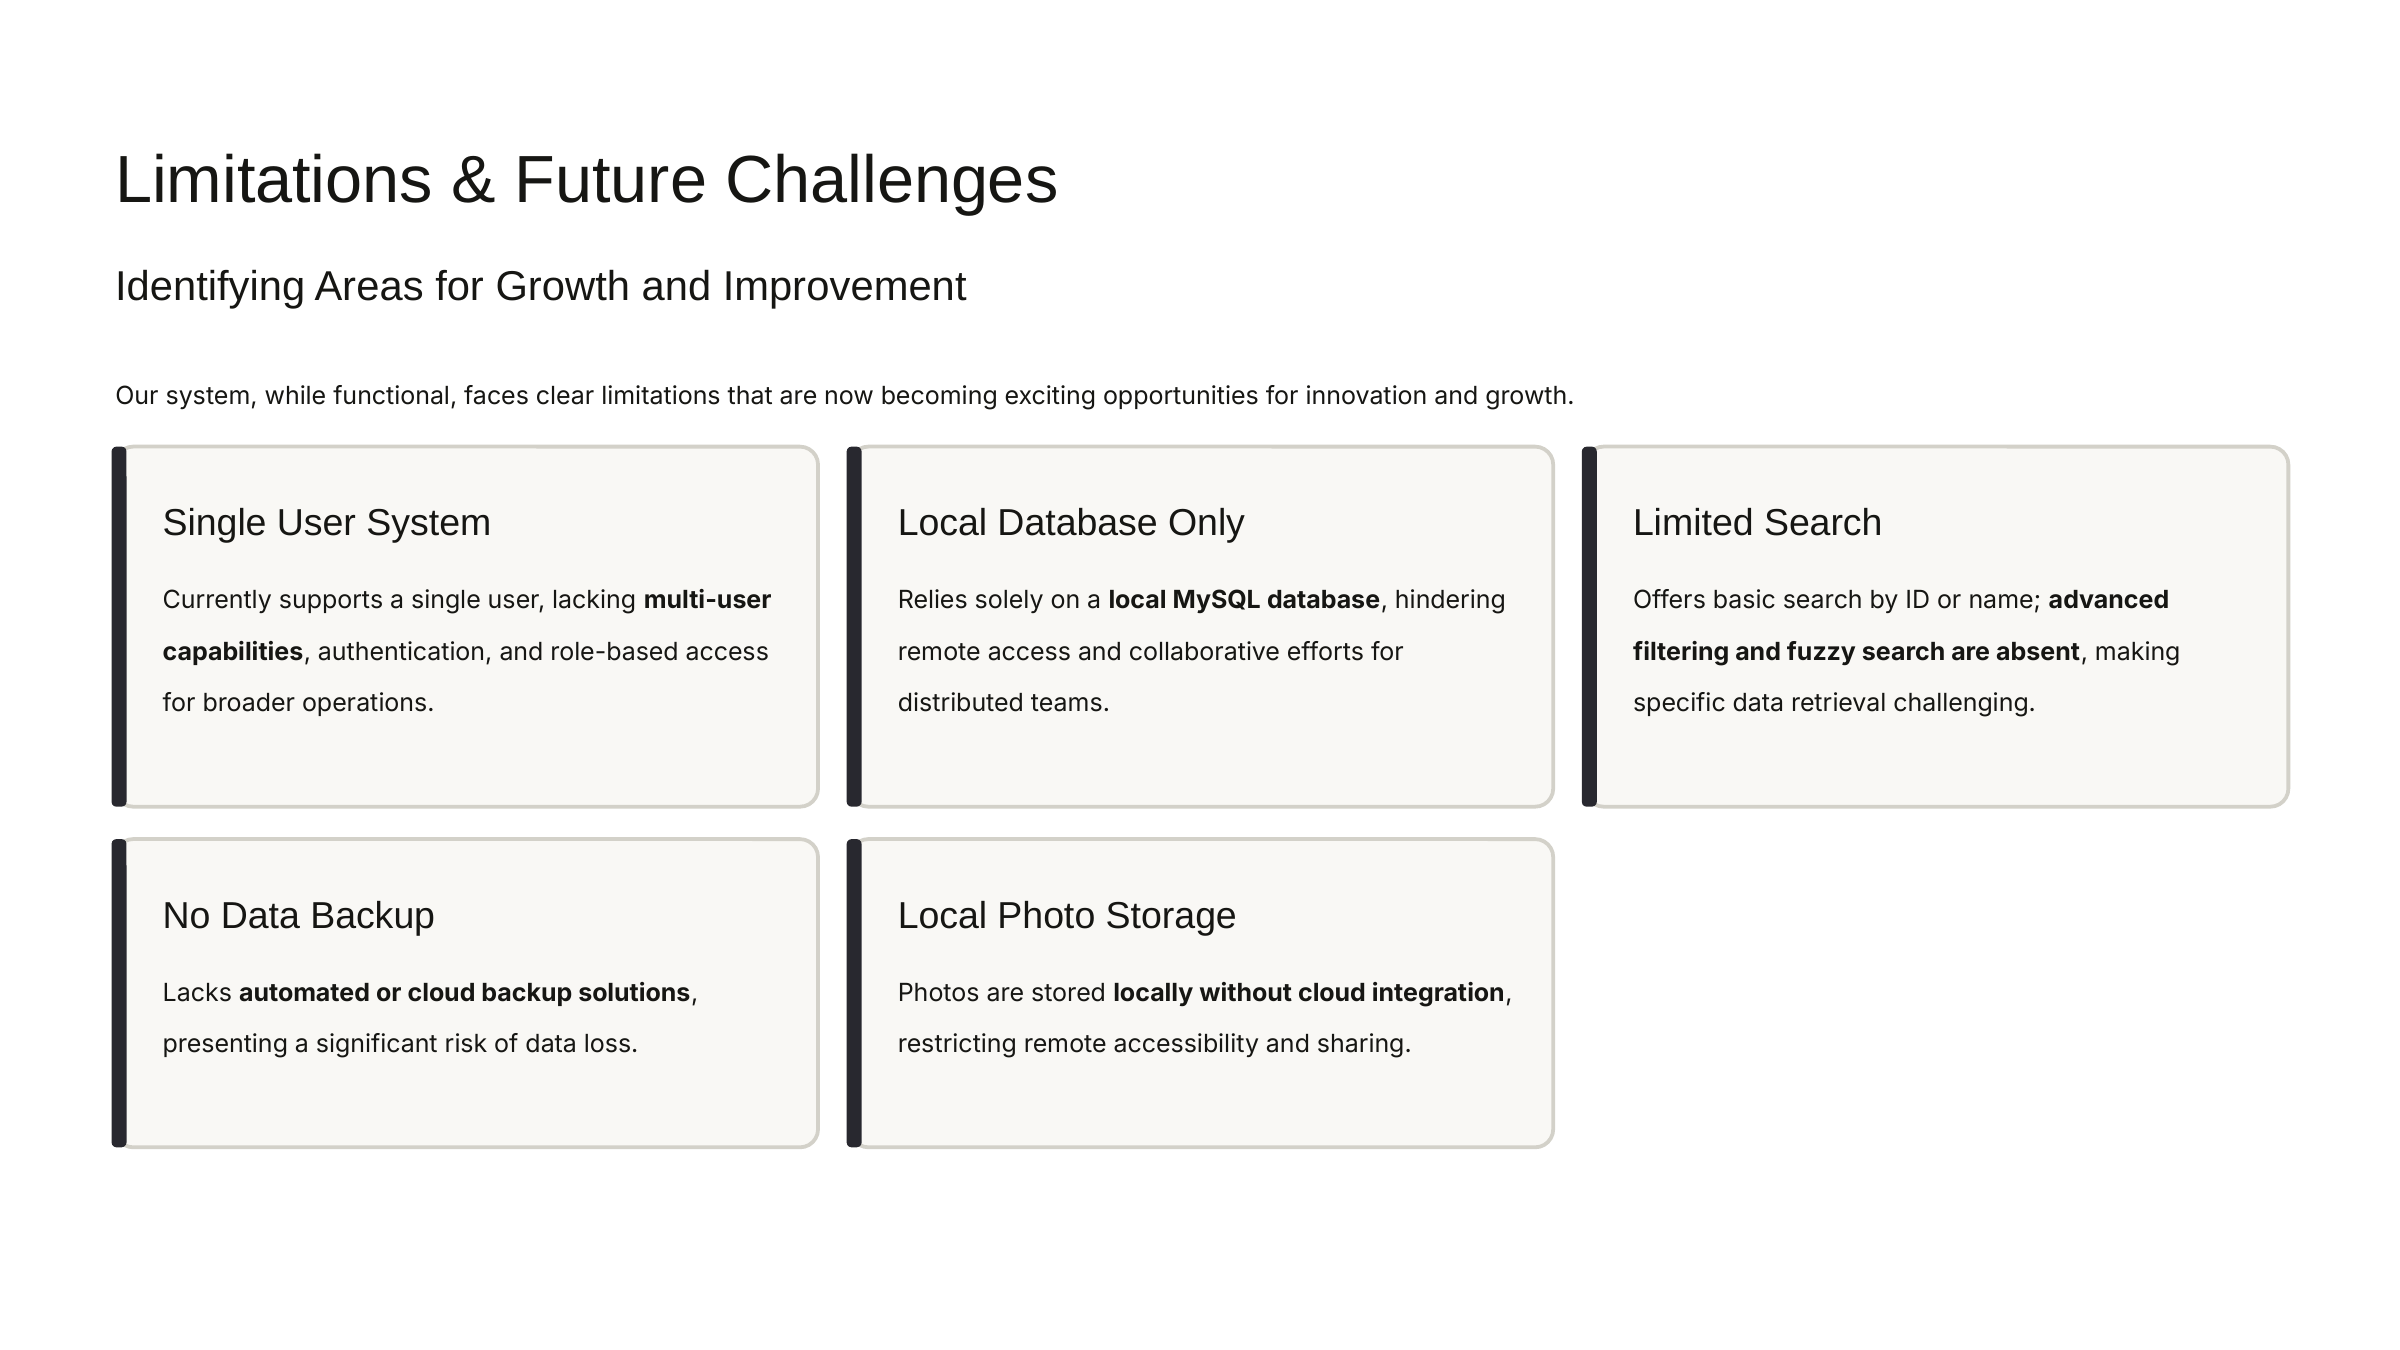

Limitations & Future Challenges
Identifying Areas for Growth and Improvement
Our system, while functional, faces clear limitations that are now becoming exciting opportunities for innovation and growth.

Single User System
Local Database Only
Limited Search
Currently supports a single user, lacking multi-user capabilities, authentication, and role-based access for broader operations.
Relies solely on a local MySQL database, hindering remote access and collaborative efforts for distributed teams.
Offers basic search by ID or name; advanced filtering and fuzzy search are absent, making specific data retrieval challenging.

No Data Backup
Local Photo Storage
Lacks automated or cloud backup solutions, presenting a significant risk of data loss.
Photos are stored locally without cloud integration, restricting remote accessibility and sharing.